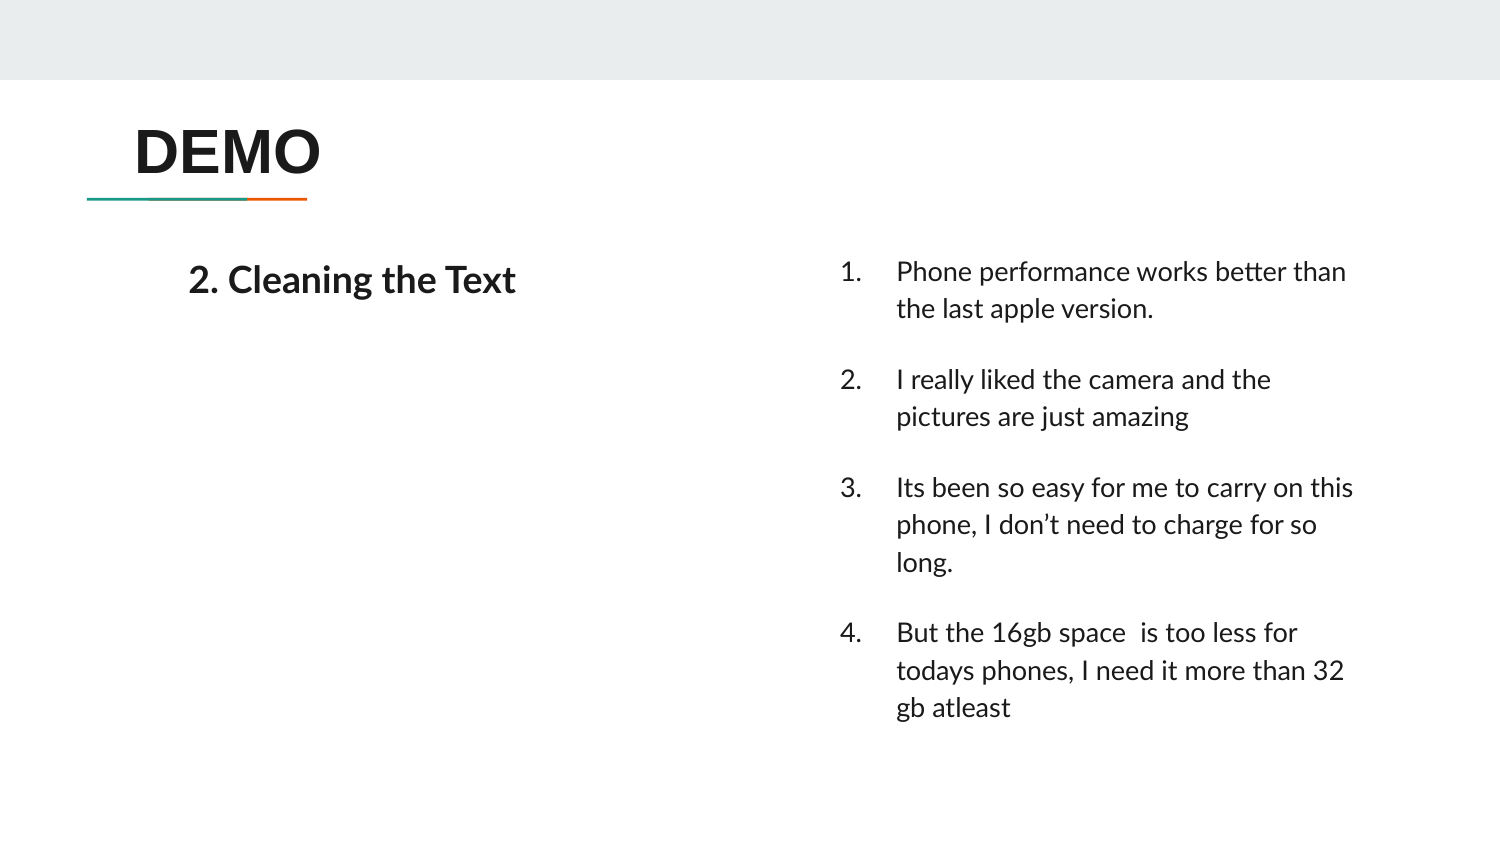

# DEMO
Phone performance works better than the last apple version.
I really liked the camera and the pictures are just amazing
Its been so easy for me to carry on this phone, I don’t need to charge for so long.
But the 16gb space  is too less for todays phones, I need it more than 32 gb atleast
2. Cleaning the Text